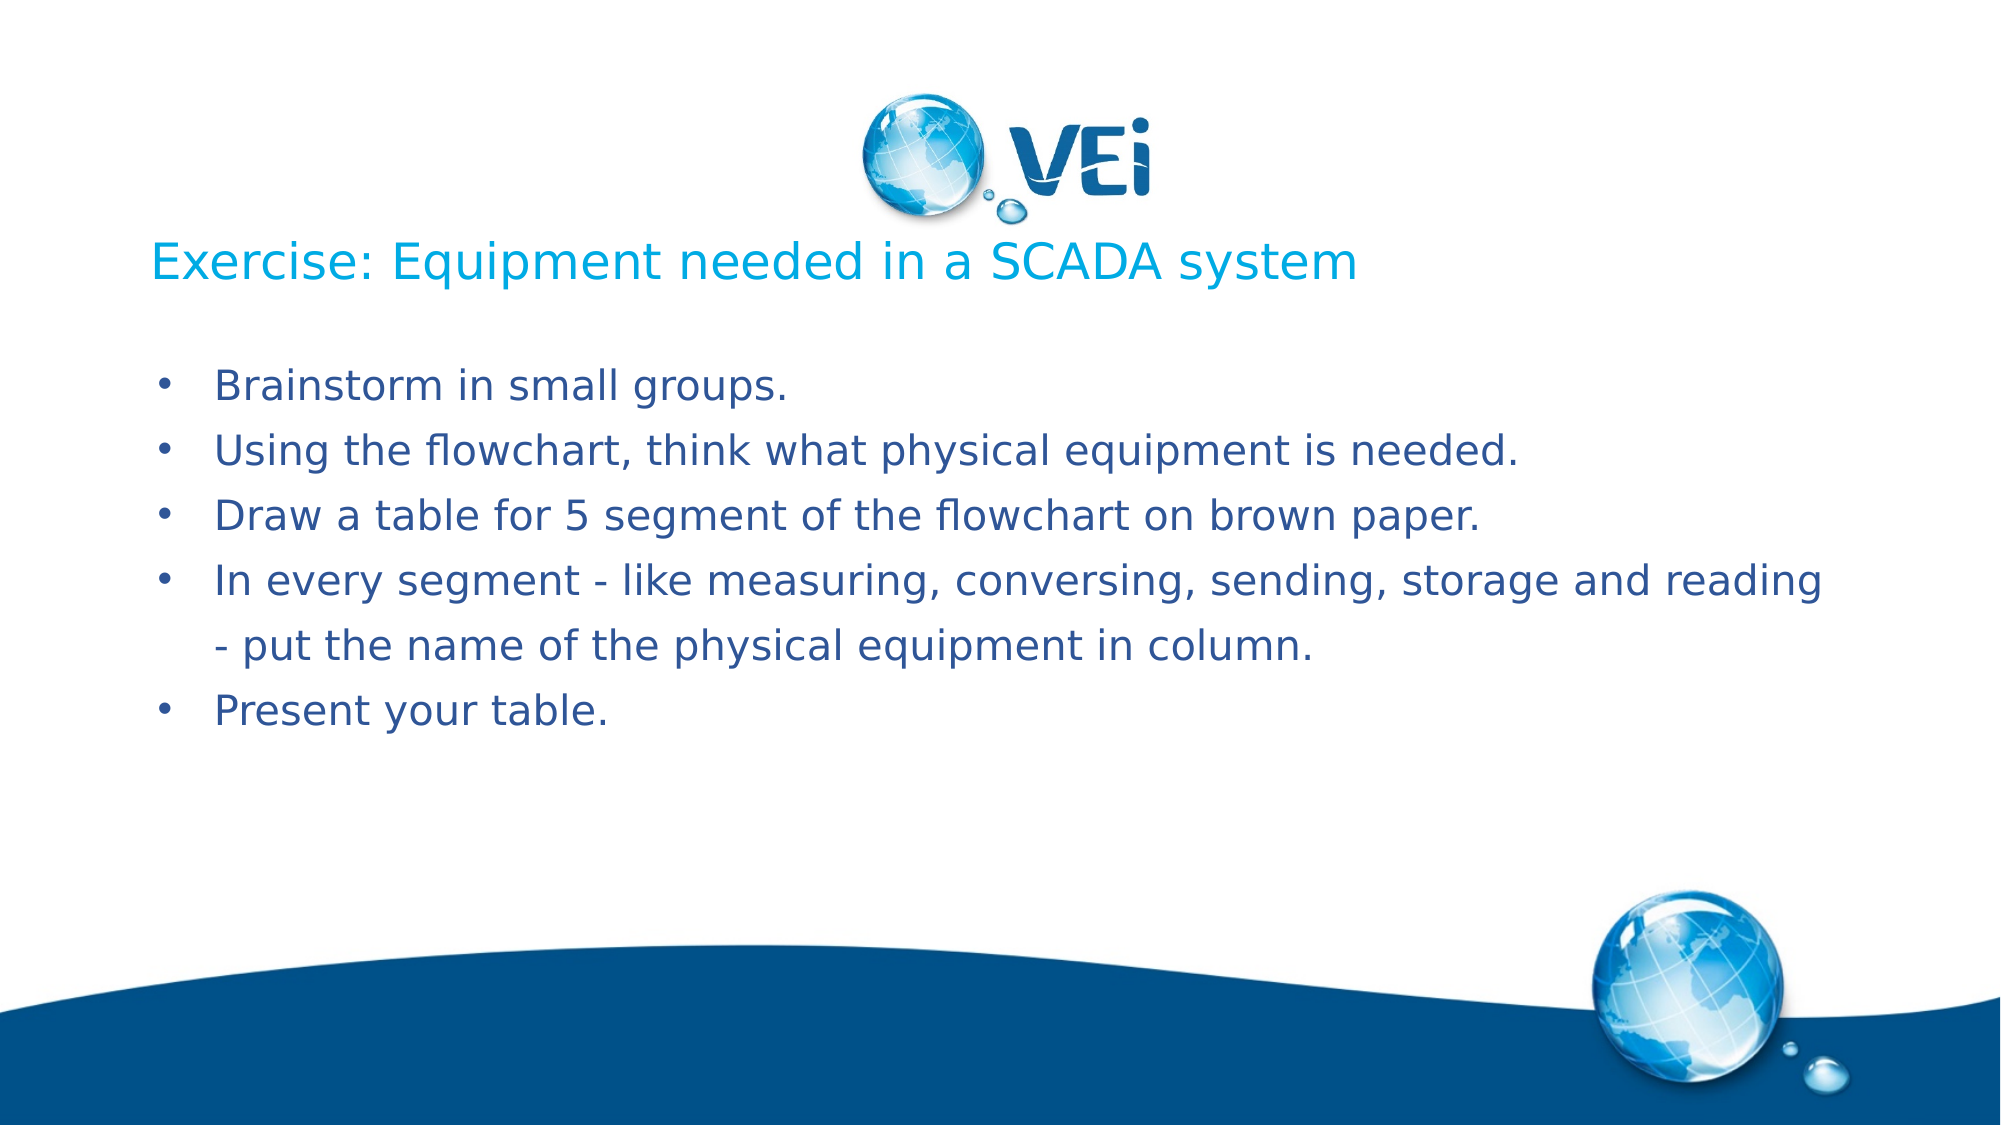

# Exercise: Equipment needed in a SCADA system
Brainstorm in small groups.
Using the flowchart, think what physical equipment is needed.
Draw a table for 5 segment of the flowchart on brown paper.
In every segment - like measuring, conversing, sending, storage and reading - put the name of the physical equipment in column.
Present your table.